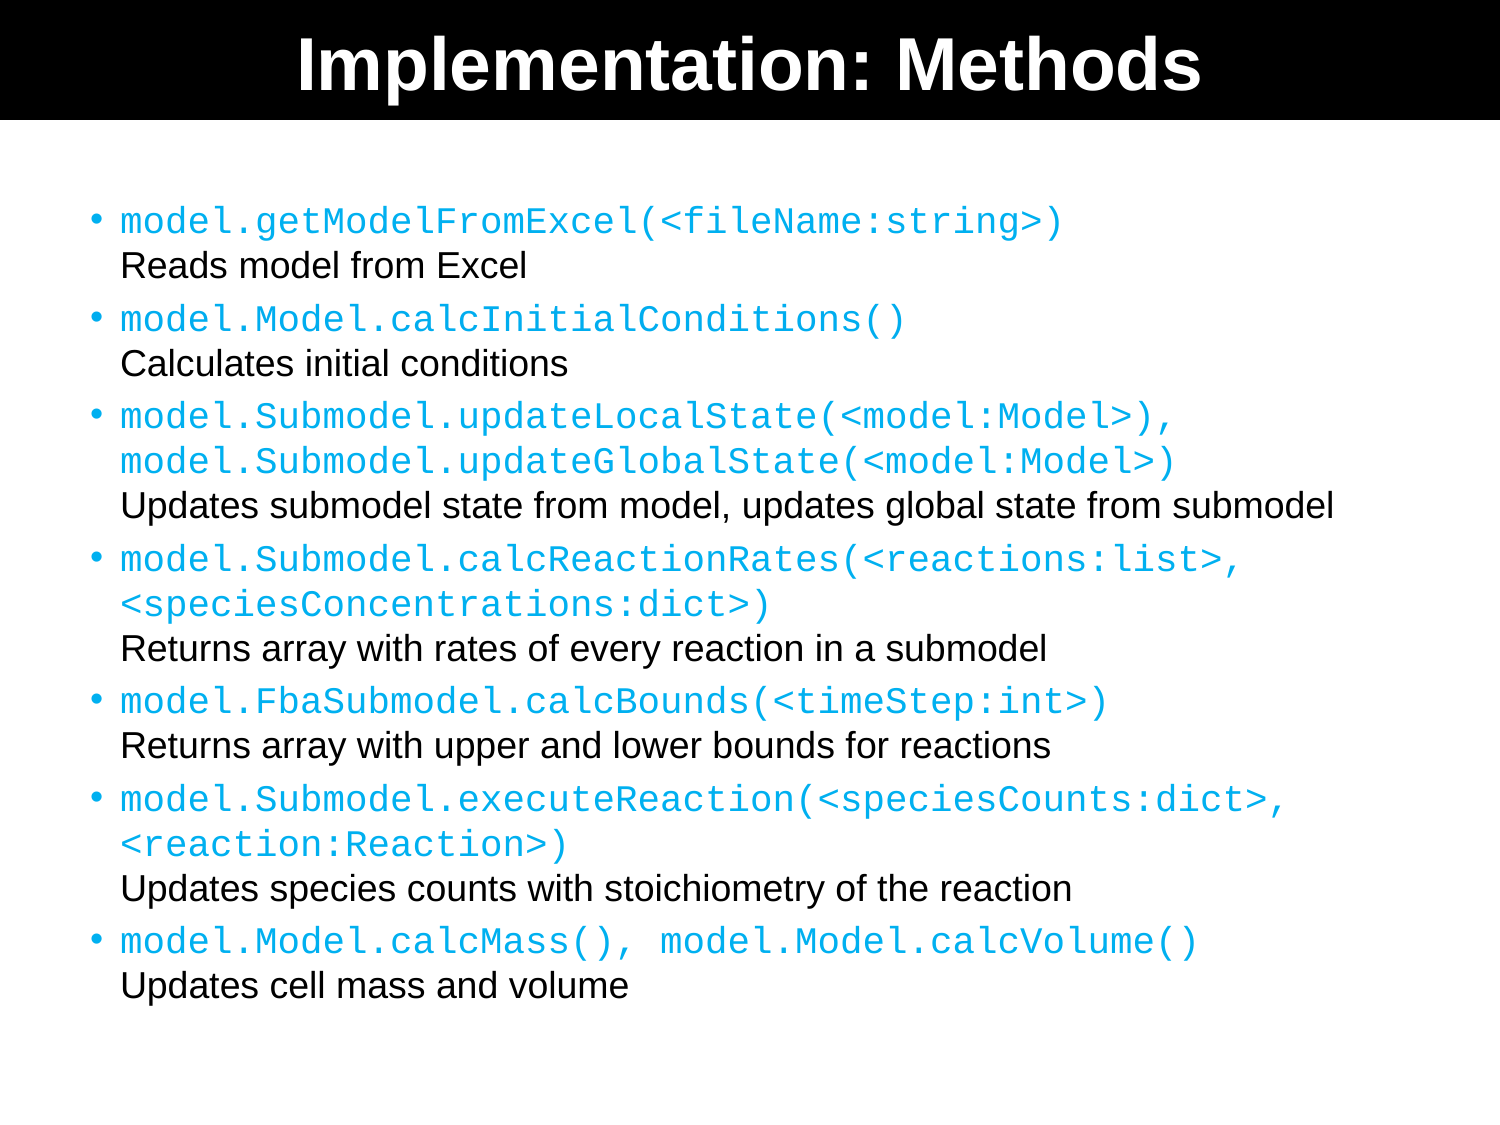

# Implementation: Methods
model.getModelFromExcel(<fileName:string>)
Reads model from Excel
model.Model.calcInitialConditions()
Calculates initial conditions
model.Submodel.updateLocalState(<model:Model>), model.Submodel.updateGlobalState(<model:Model>)
Updates submodel state from model, updates global state from submodel
model.Submodel.calcReactionRates(<reactions:list>, <speciesConcentrations:dict>)
Returns array with rates of every reaction in a submodel
model.FbaSubmodel.calcBounds(<timeStep:int>)
Returns array with upper and lower bounds for reactions
model.Submodel.executeReaction(<speciesCounts:dict>, <reaction:Reaction>)
Updates species counts with stoichiometry of the reaction
model.Model.calcMass(), model.Model.calcVolume()
Updates cell mass and volume